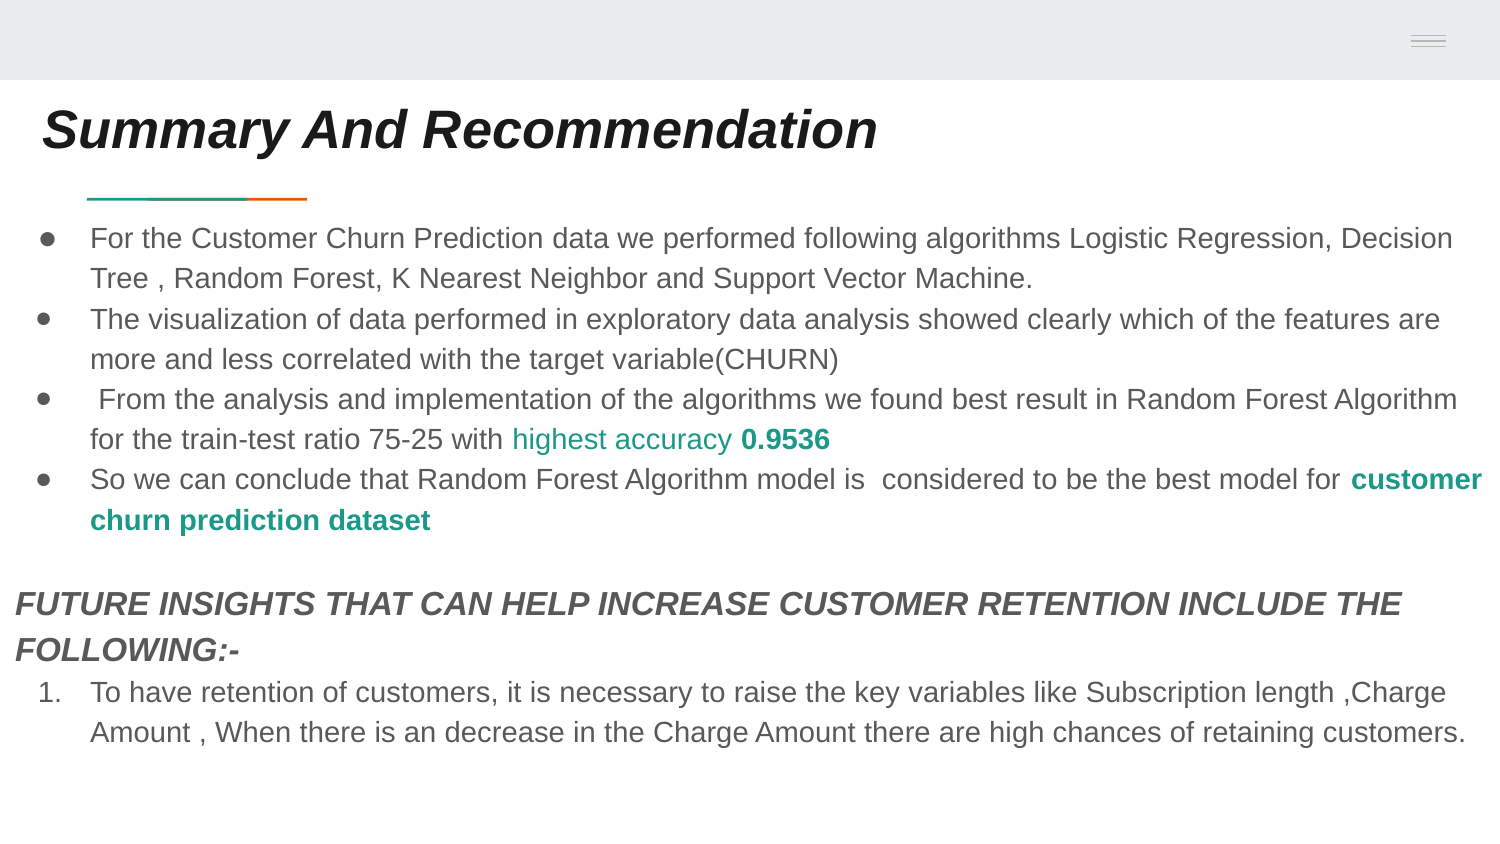

# Summary And Recommendation
For the Customer Churn Prediction data we performed following algorithms Logistic Regression, Decision Tree , Random Forest, K Nearest Neighbor and Support Vector Machine.
The visualization of data performed in exploratory data analysis showed clearly which of the features are more and less correlated with the target variable(CHURN)
 From the analysis and implementation of the algorithms we found best result in Random Forest Algorithm for the train-test ratio 75-25 with highest accuracy 0.9536
So we can conclude that Random Forest Algorithm model is  considered to be the best model for customer churn prediction dataset

FUTURE INSIGHTS THAT CAN HELP INCREASE CUSTOMER RETENTION INCLUDE THE FOLLOWING:-
To have retention of customers, it is necessary to raise the key variables like Subscription length ,Charge Amount , When there is an decrease in the Charge Amount there are high chances of retaining customers.